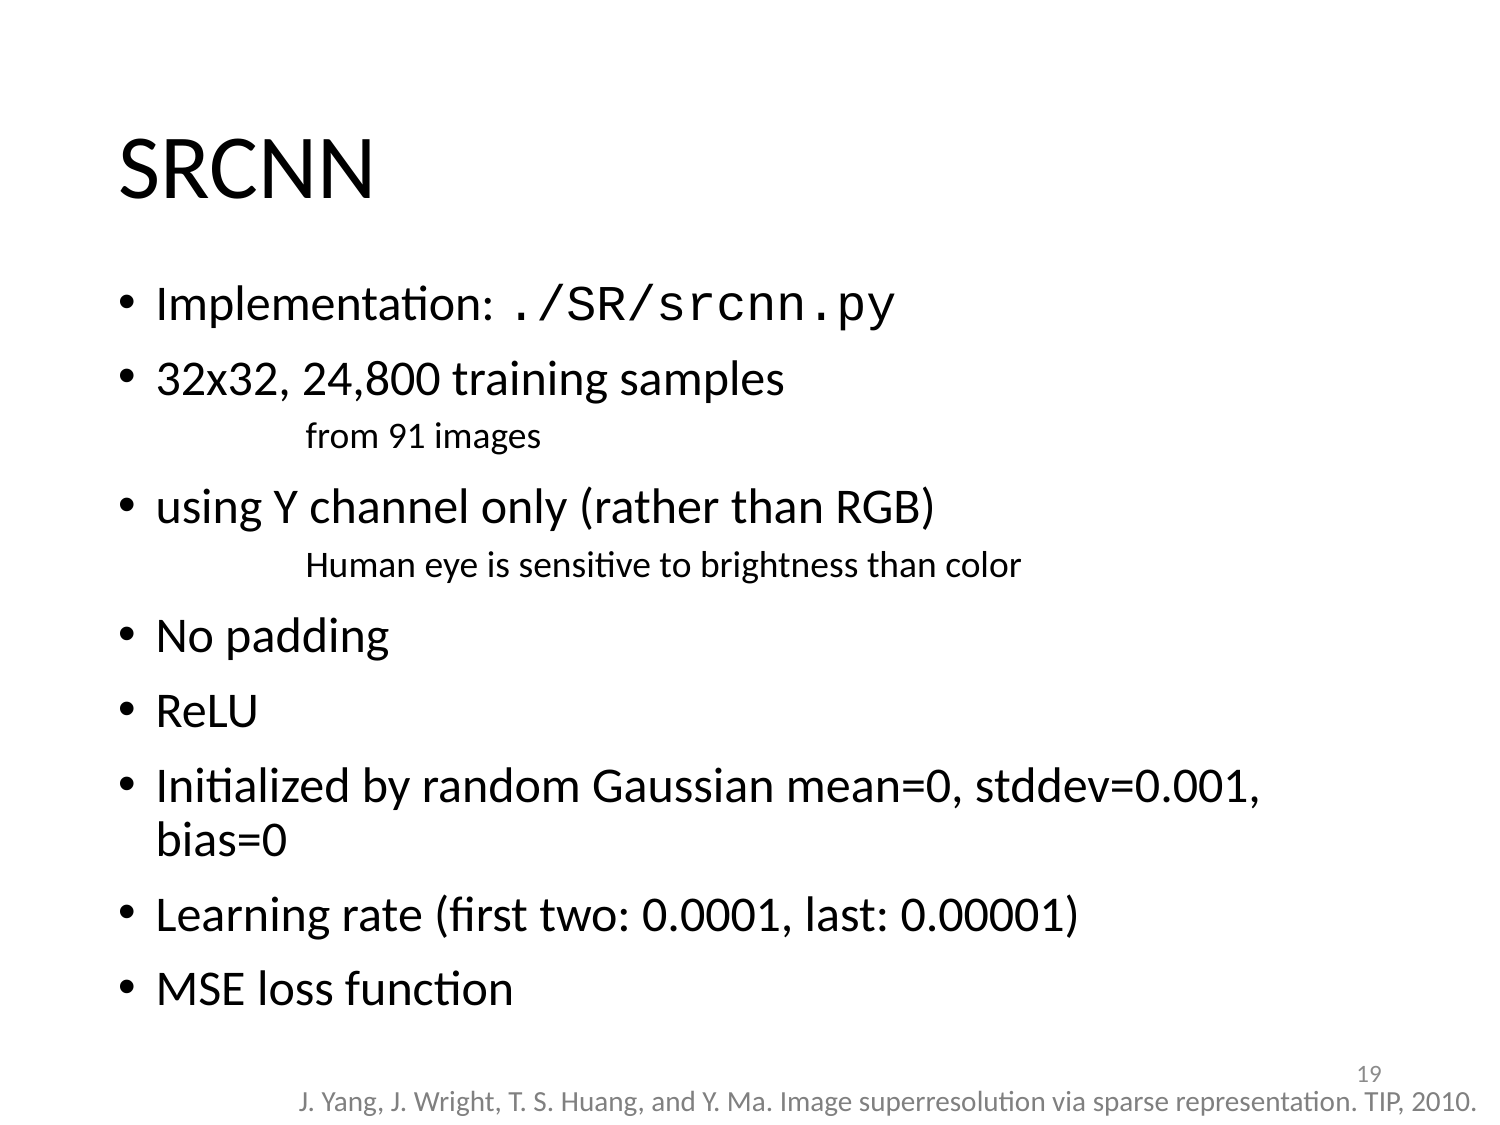

# SRCNN

Implementation: ./SR/srcnn.py
32x32, 24,800 training samples
	from 91 images
using Y channel only (rather than RGB)
	Human eye is sensitive to brightness than color
No padding
ReLU
Initialized by random Gaussian mean=0, stddev=0.001, bias=0
Learning rate (first two: 0.0001, last: 0.00001)
MSE loss function

19
J. Yang, J. Wright, T. S. Huang, and Y. Ma. Image superresolution via sparse representation. TIP, 2010.